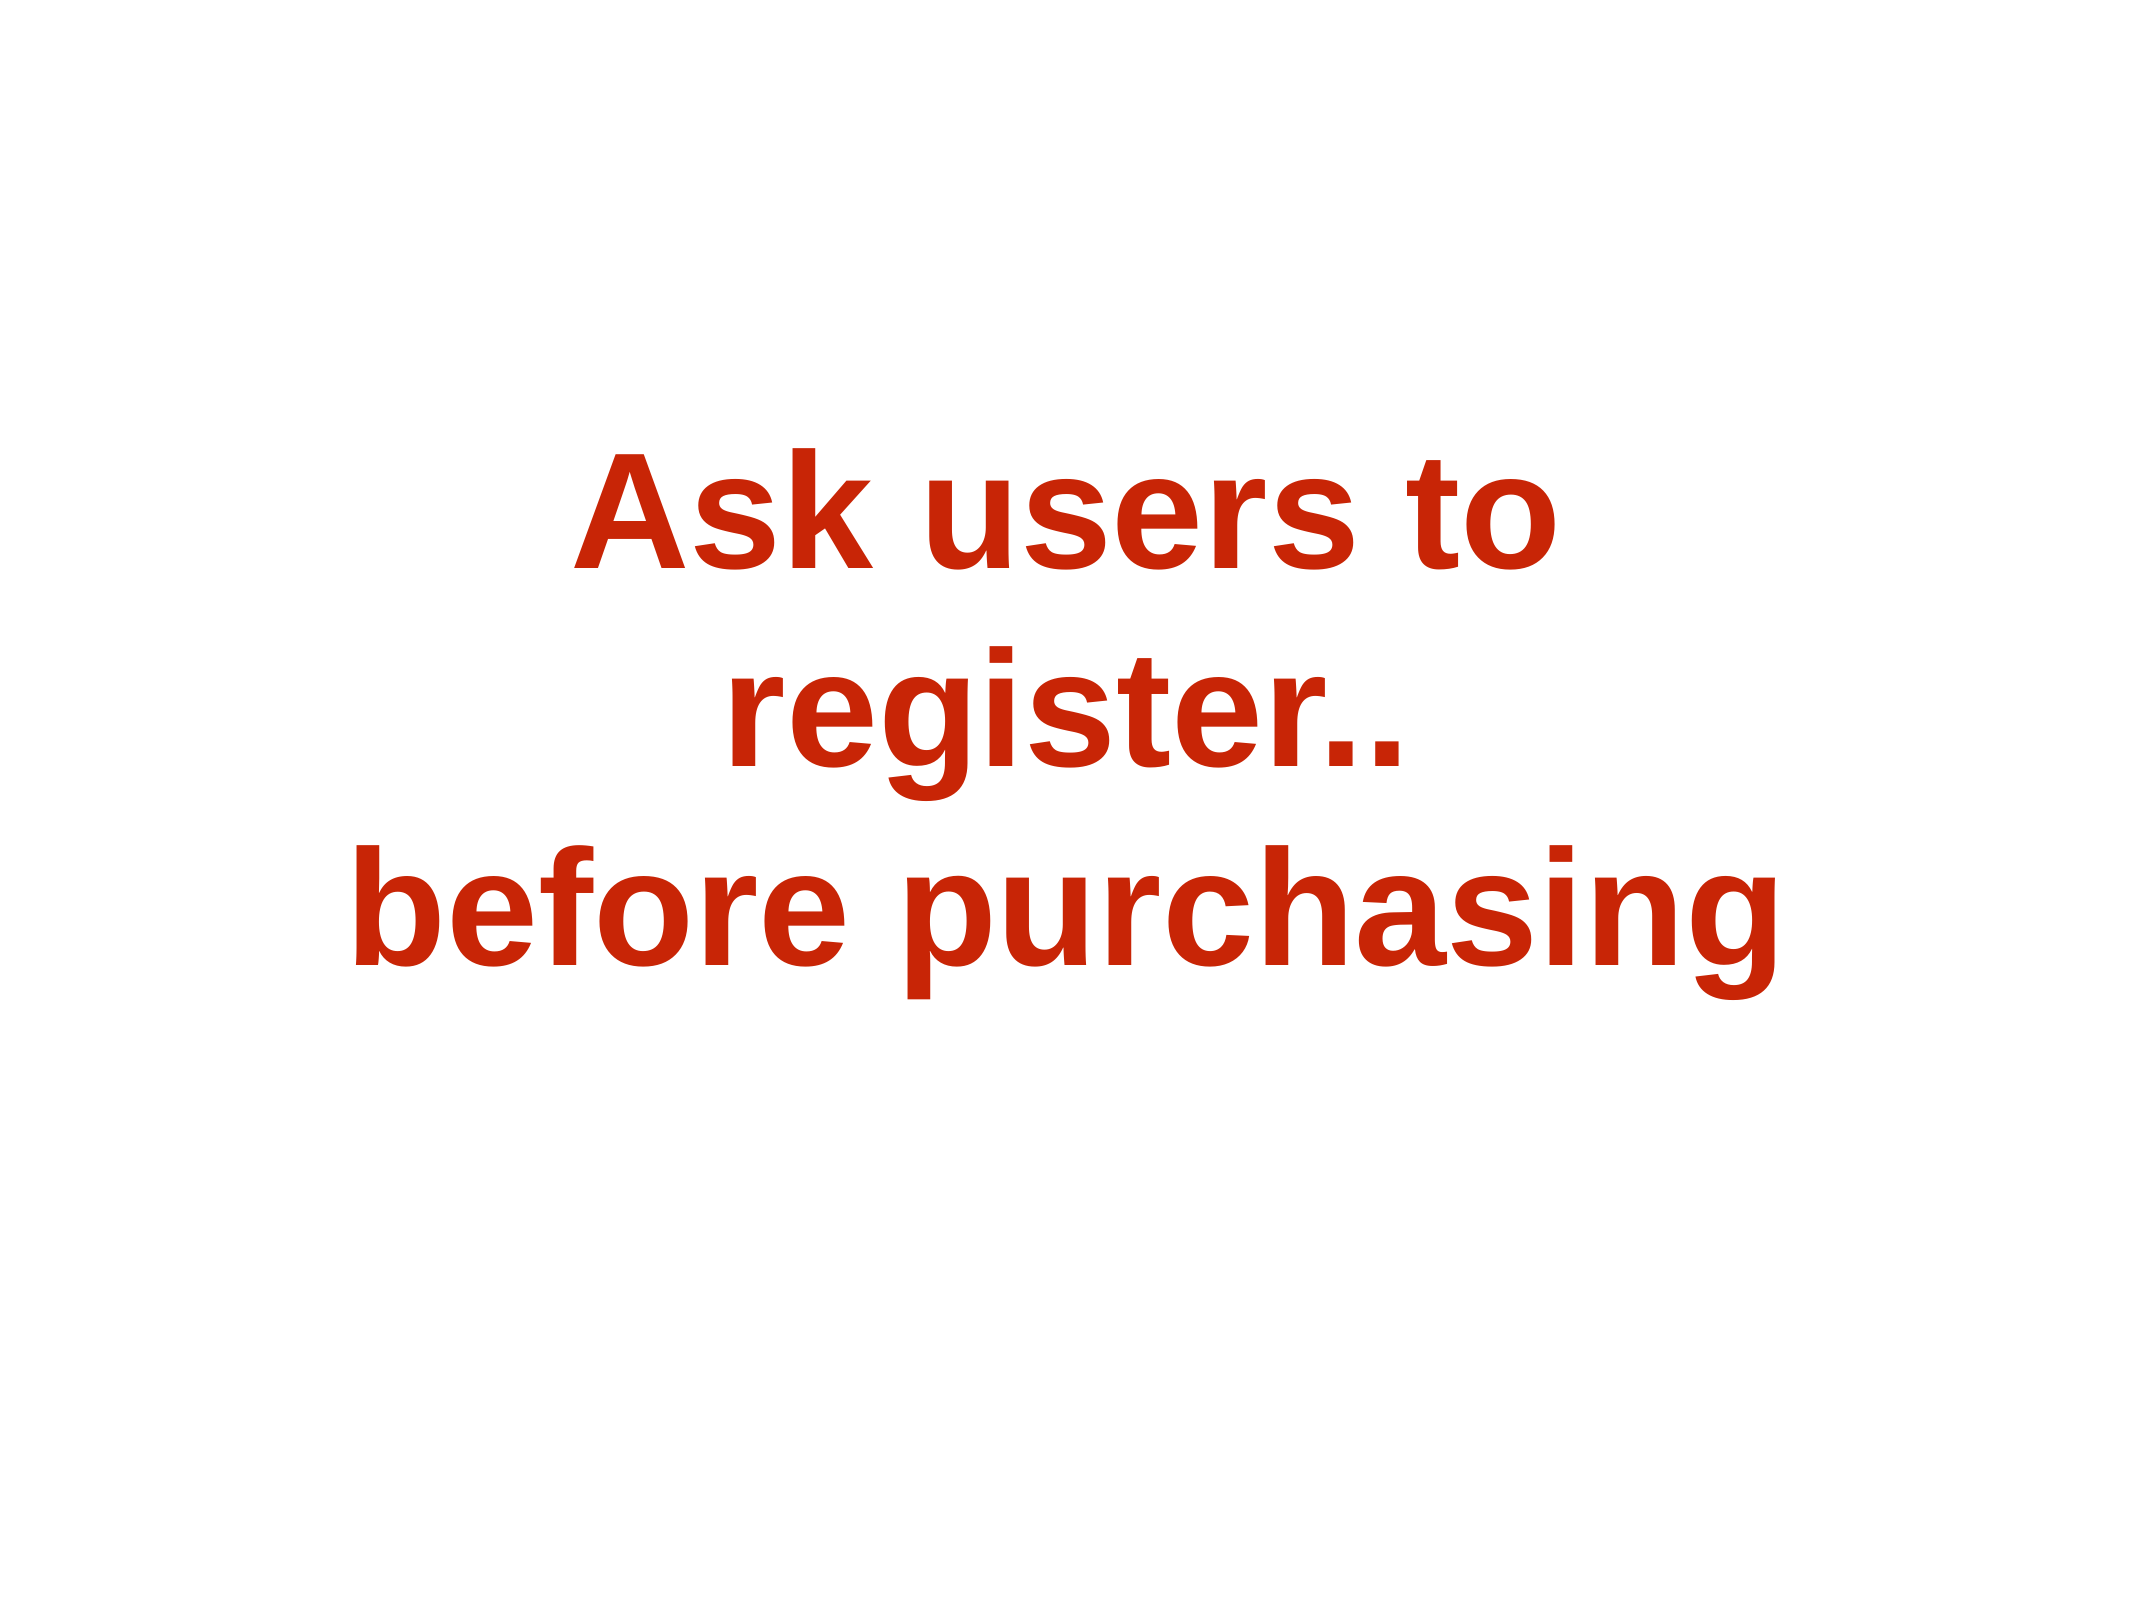

# Ask users to register..
before purchasing